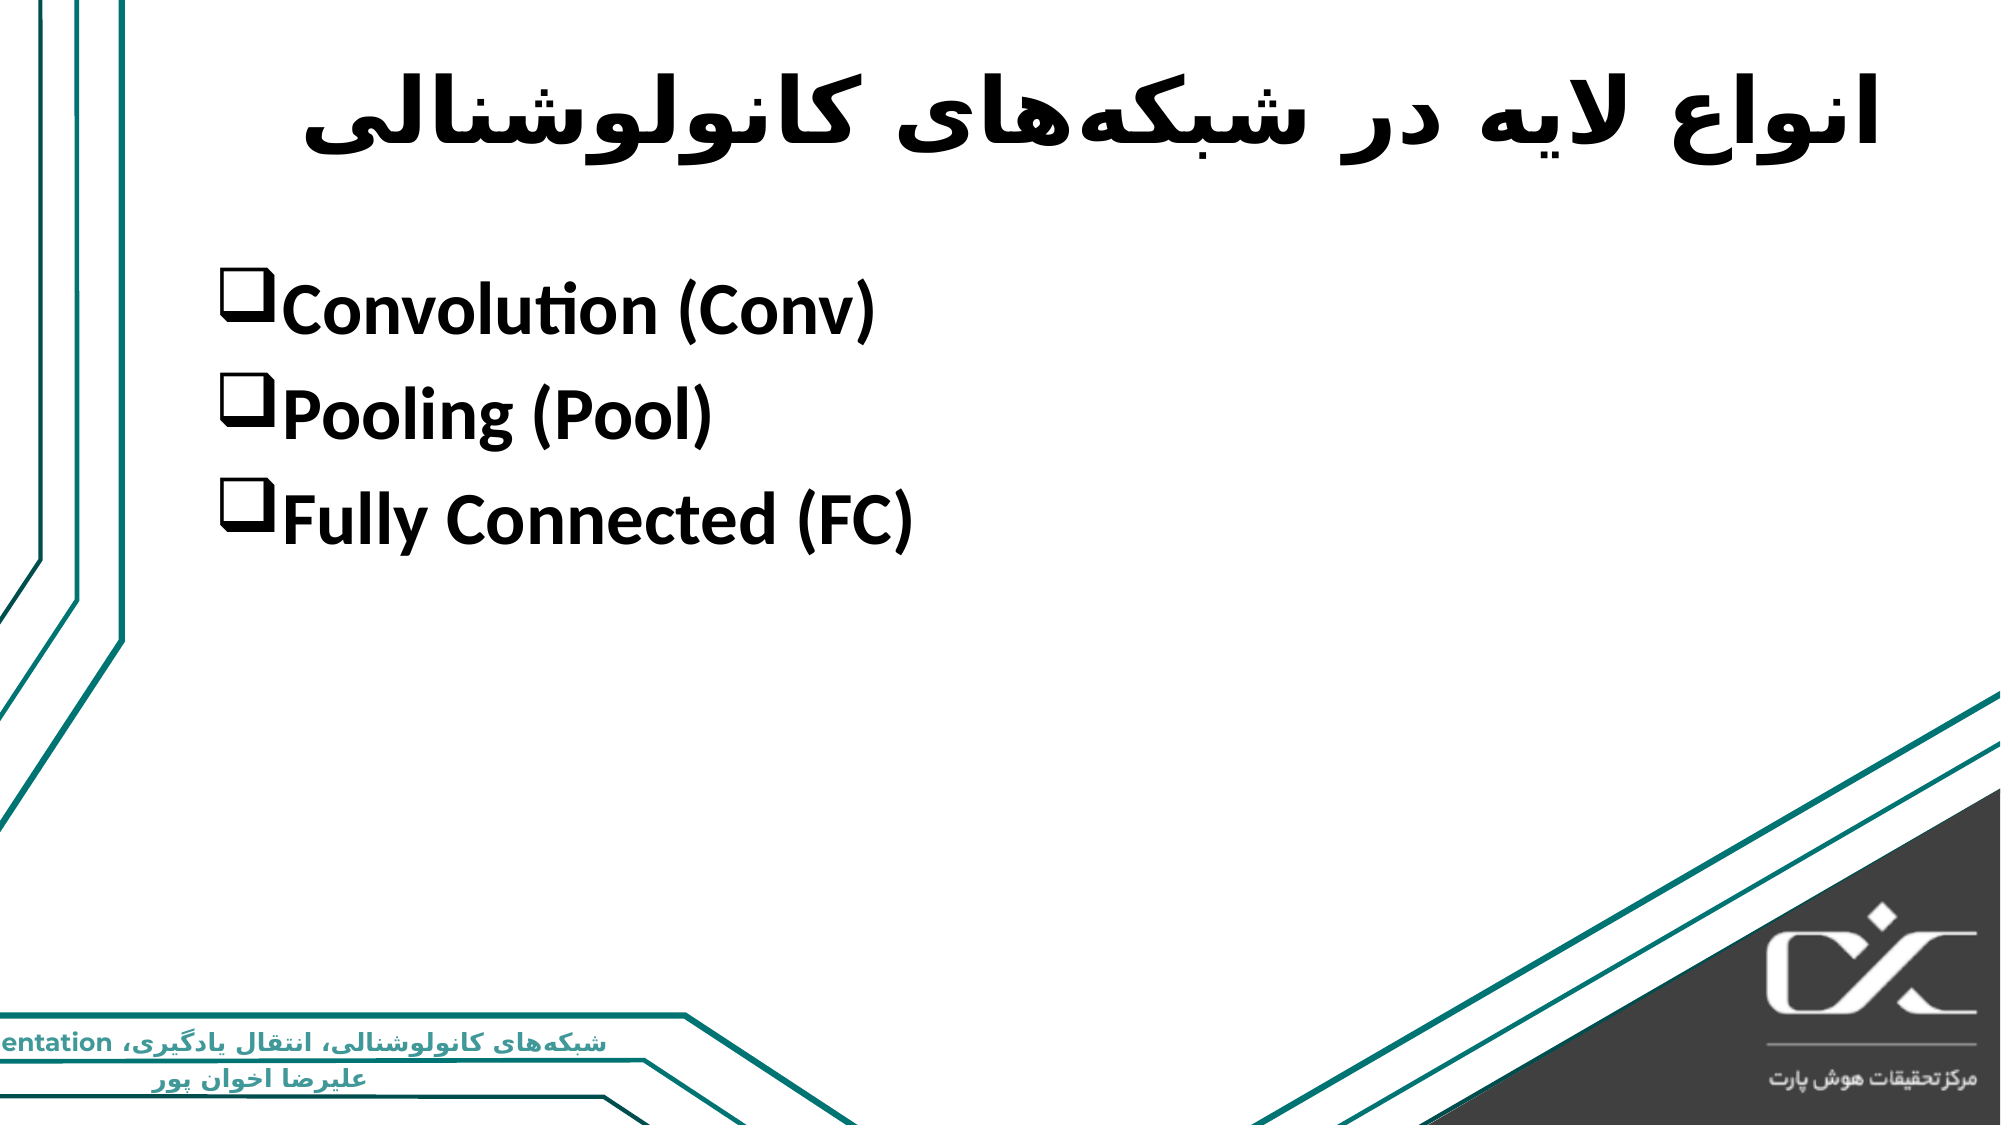

انواع لایه در شبکه‌های کانولوشنالی
Convolution (Conv)
Pooling (Pool)
Fully Connected (FC)